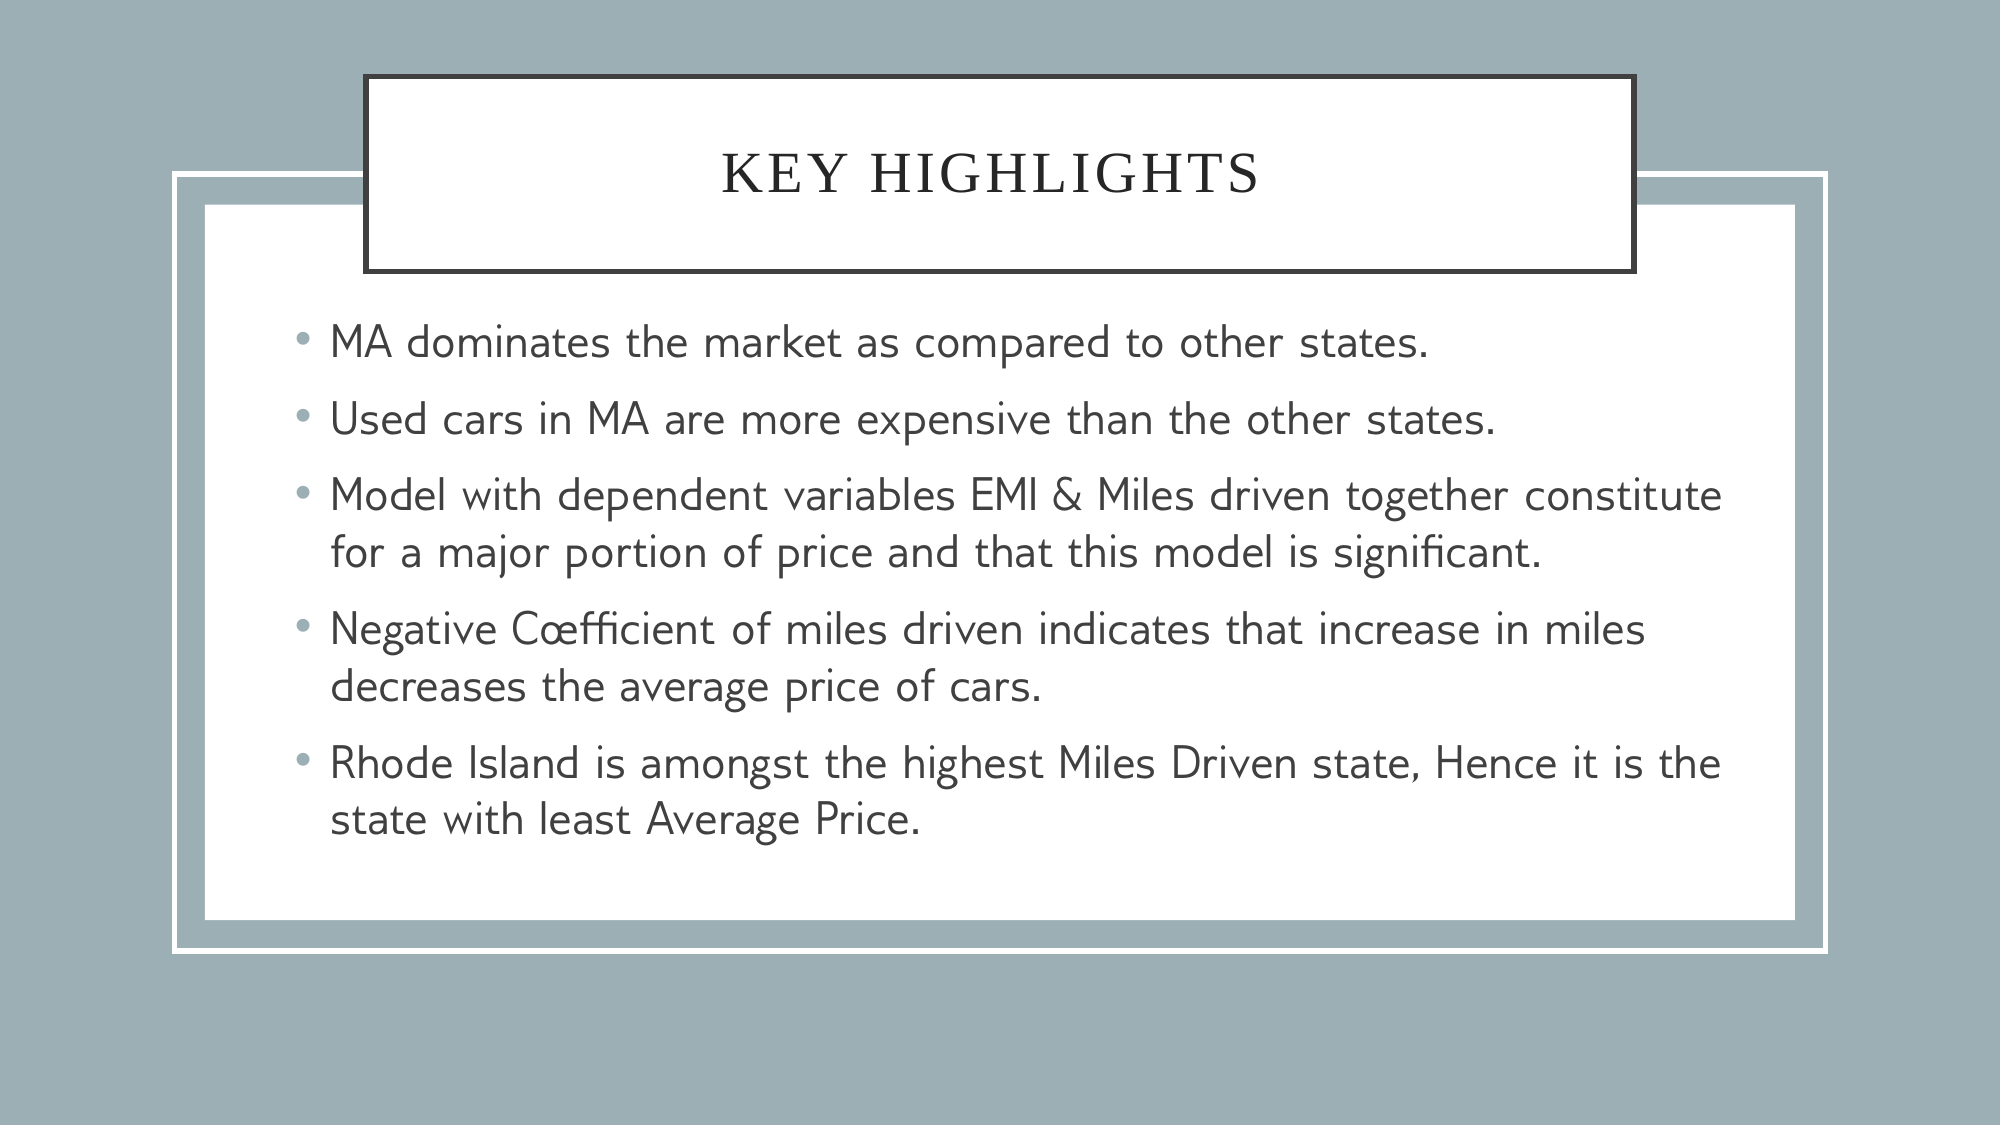

# KEY HIGHLIGHTS

MA dominates the market as compared to other states.
Used cars in MA are more expensive than the other states.
Model with dependent variables EMI & Miles driven together constitute for a major portion of price and that this model is significant.
Negative Coefficient of miles driven indicates that increase in miles decreases the average price of cars.
Rhode Island is amongst the highest Miles Driven state, Hence it is the state with least Average Price.